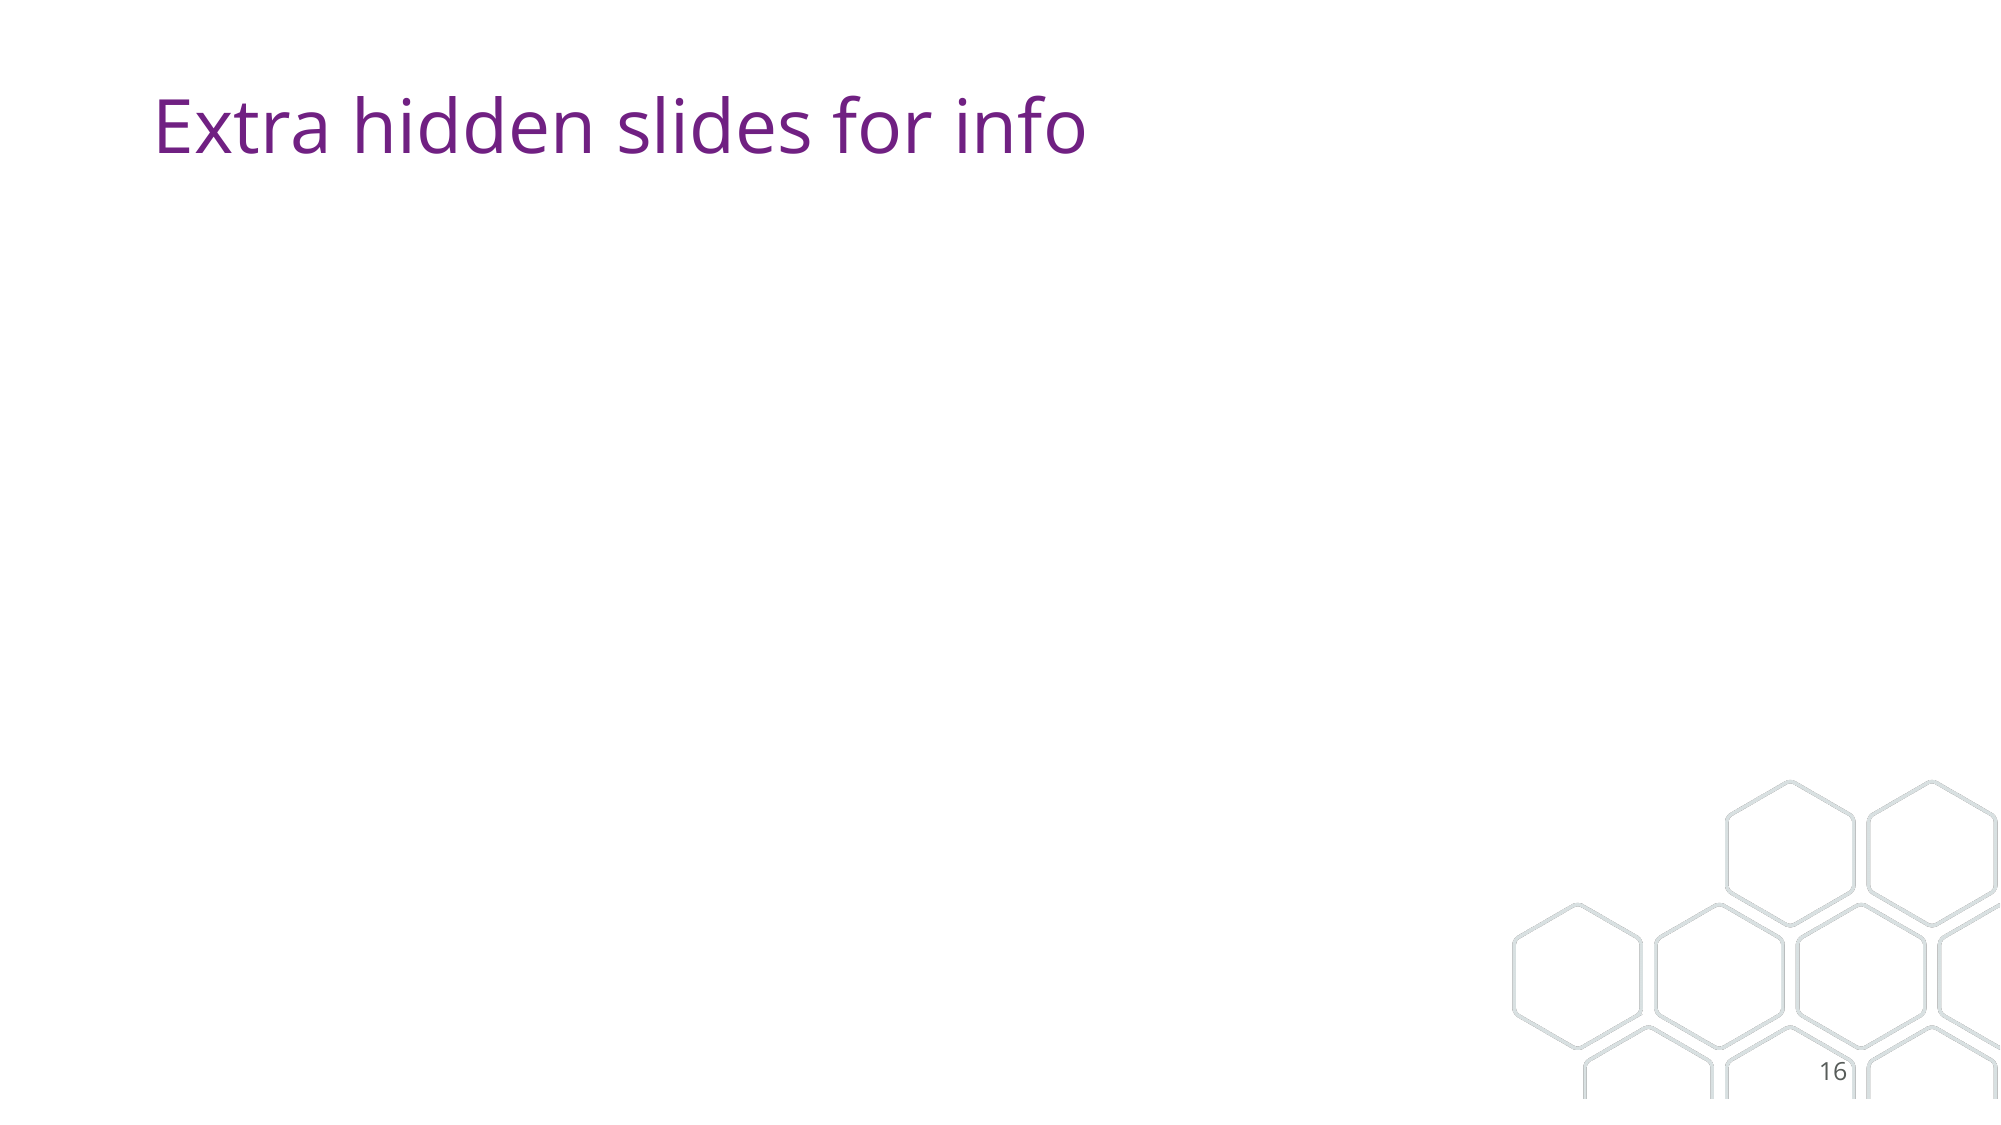

# Extra hidden slides for info

16